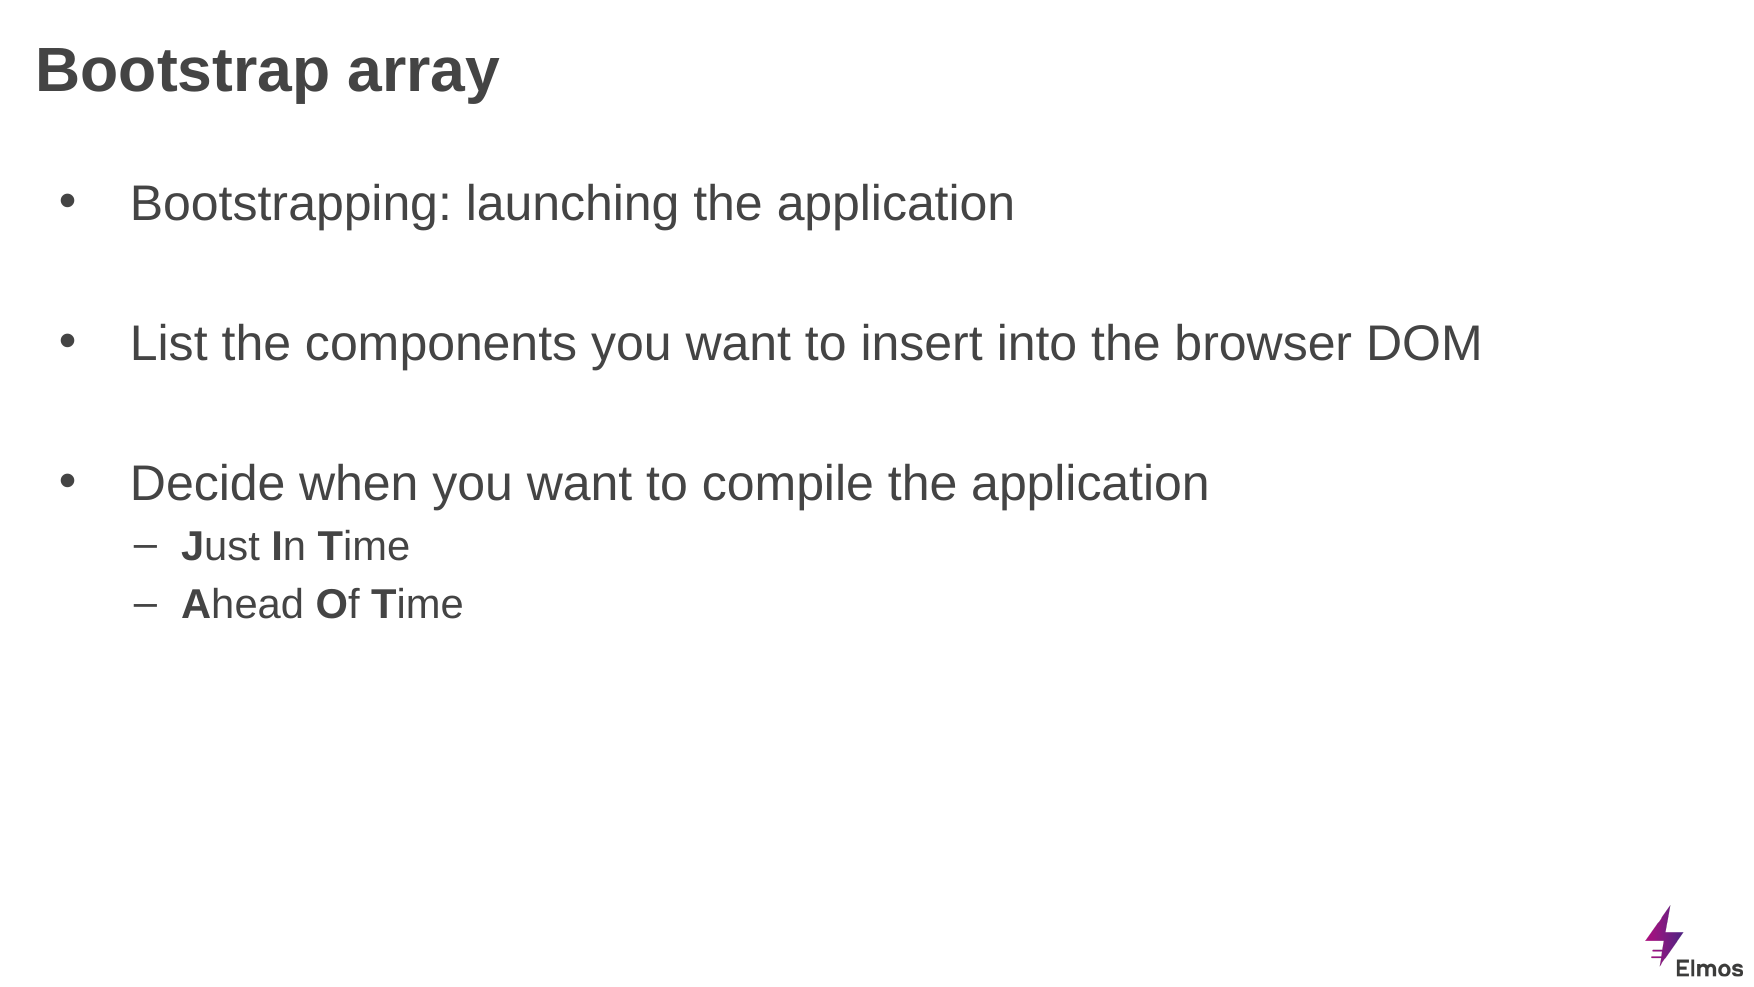

# Bootstrap array
Bootstrapping: launching the application

List the components you want to insert into the browser DOM

Decide when you want to compile the application
Just In Time
Ahead Of Time